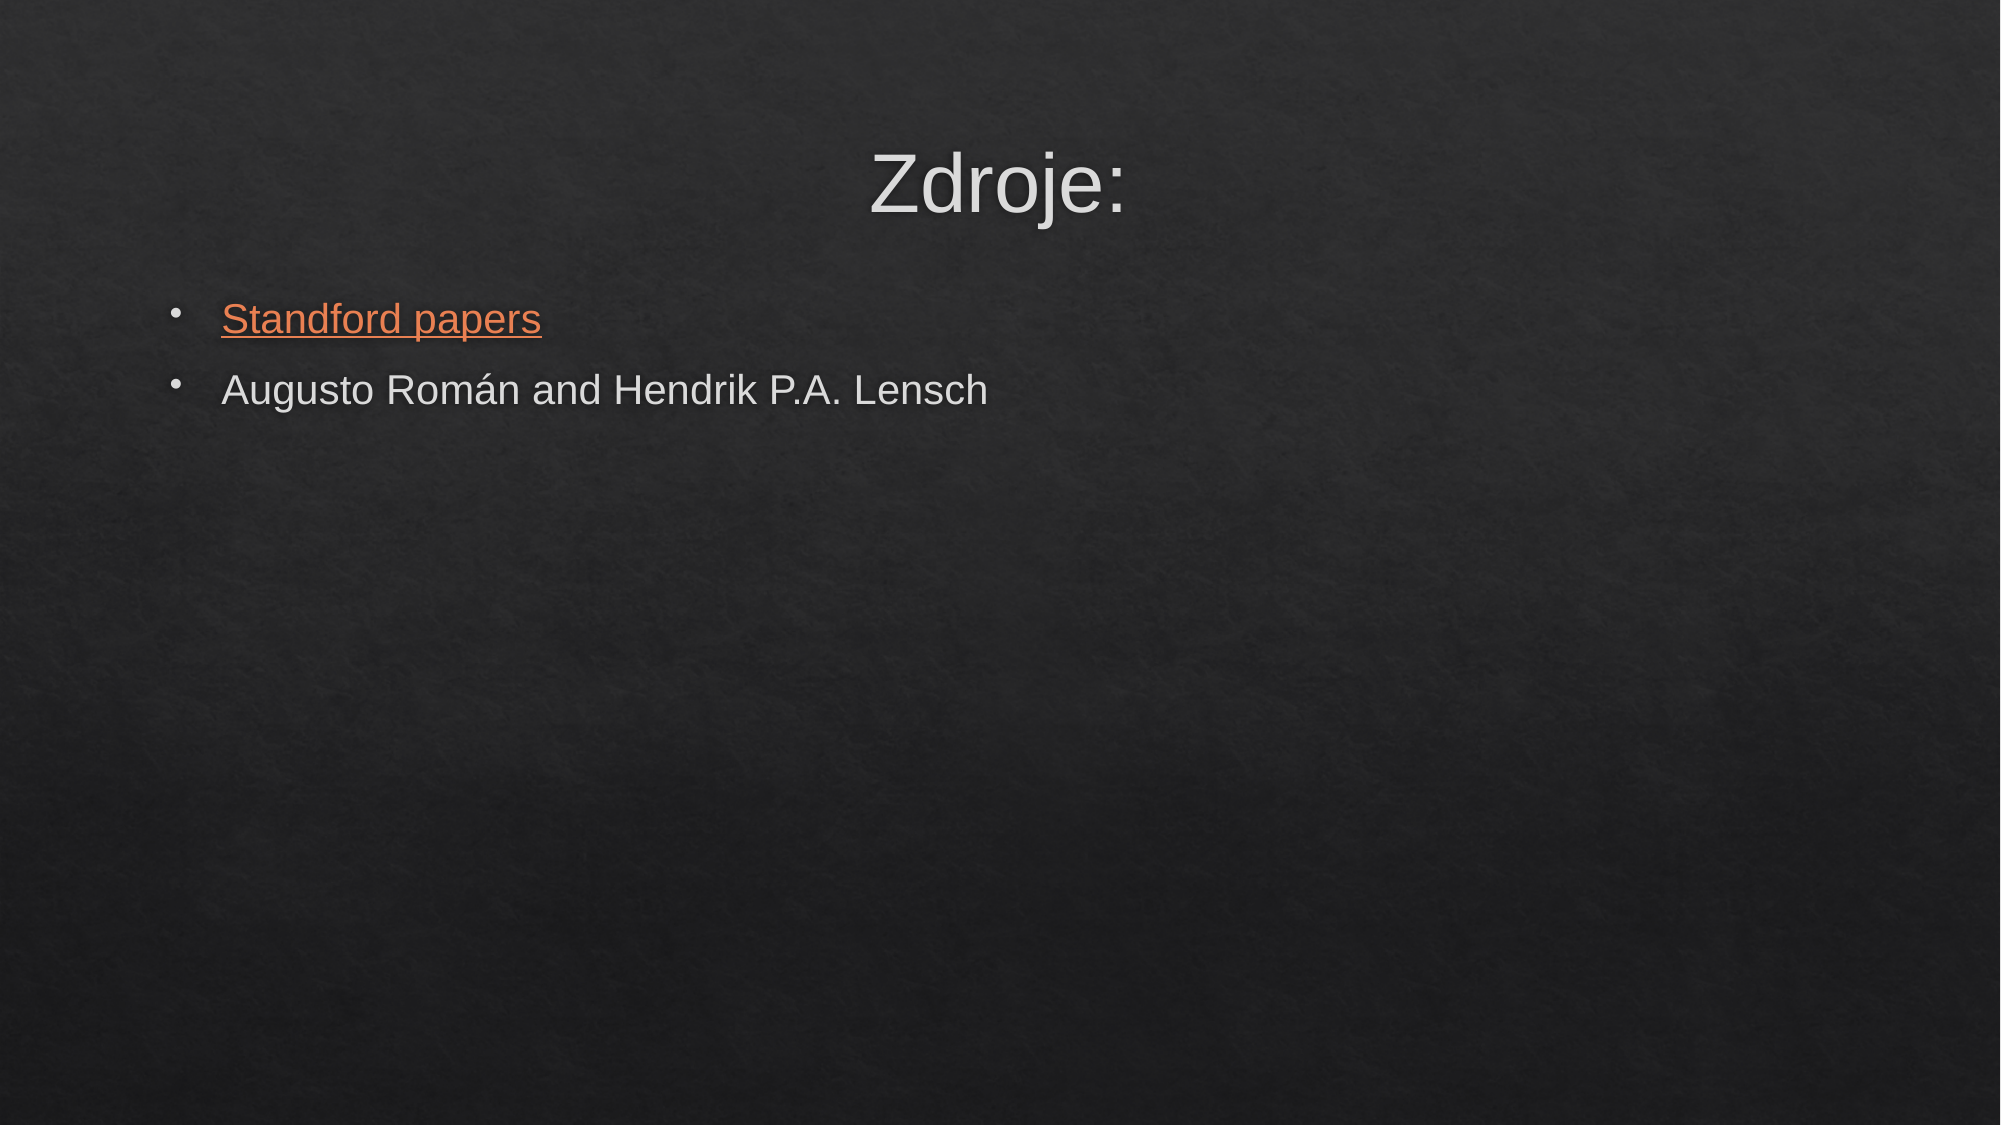

# Zdroje:
Standford papers
Augusto Román and Hendrik P.A. Lensch